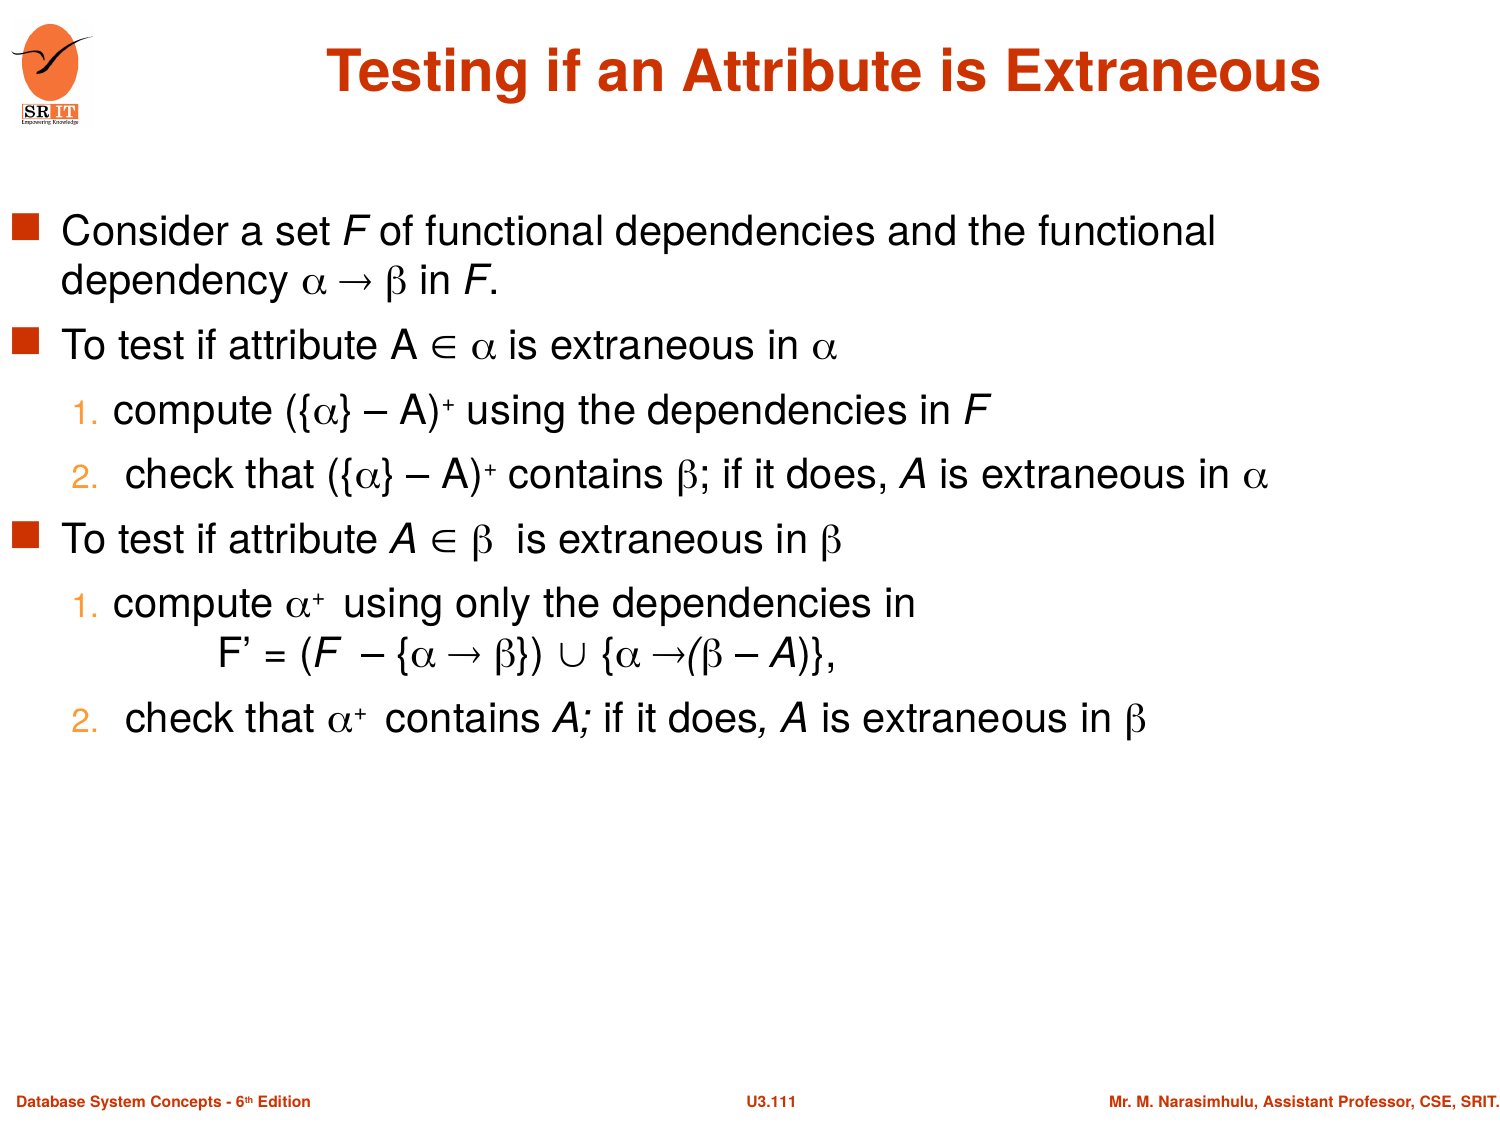

# Testing if an Attribute is Extraneous
Consider a set F of functional dependencies and the functional dependency α → β in F.
To test if attribute A ∈ α is extraneous in α
compute ({α} – A)+ using the dependencies in F
 check that ({α} – A)+ contains β; if it does, A is extraneous in α
To test if attribute A ∈ β  is extraneous in β
compute α+  using only the dependencies in
         F’ = (F  – {α → β}) ∪ {α →(β – A)},
 check that α+  contains A; if it does, A is extraneous in β